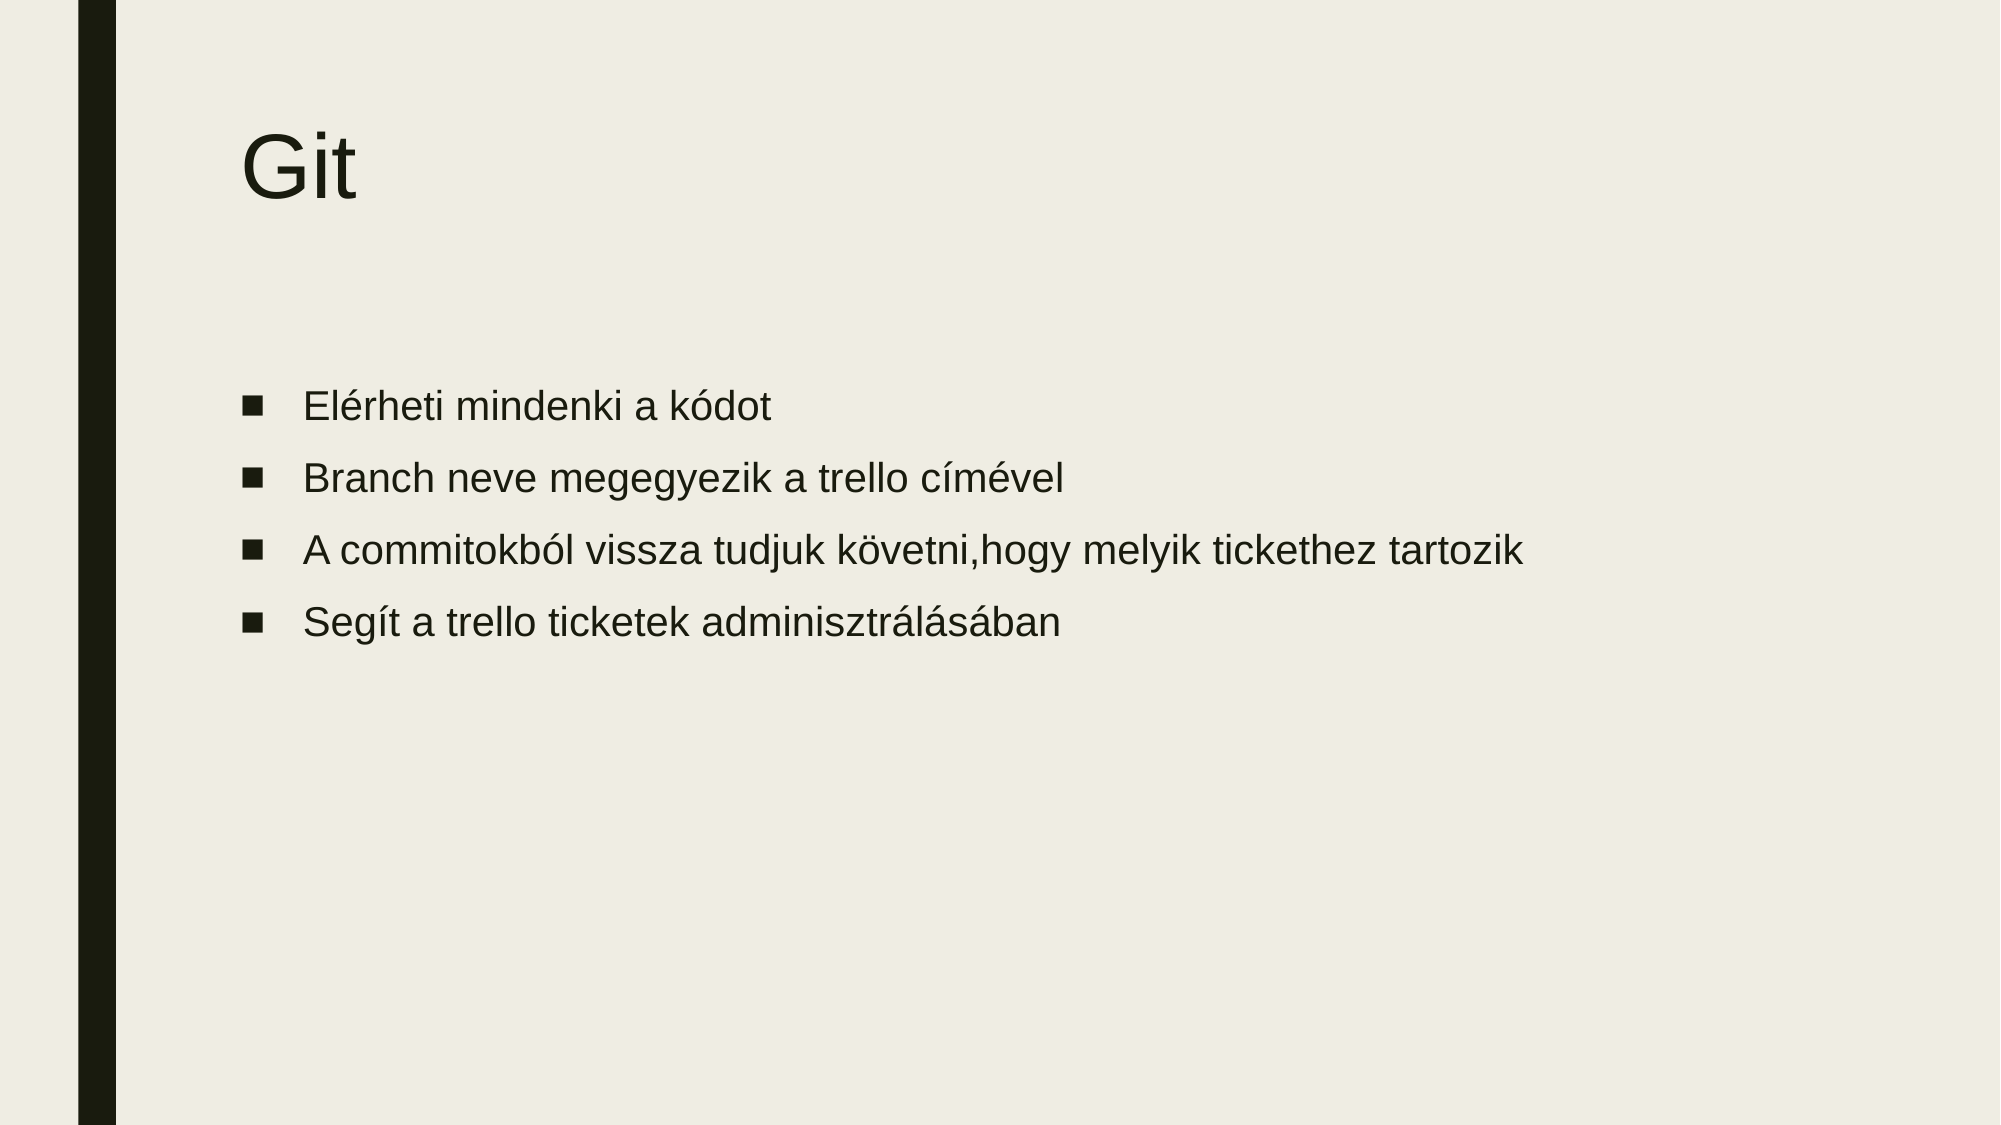

# Git
Elérheti mindenki a kódot
Branch neve megegyezik a trello címével
A commitokból vissza tudjuk követni,hogy melyik tickethez tartozik
Segít a trello ticketek adminisztrálásában